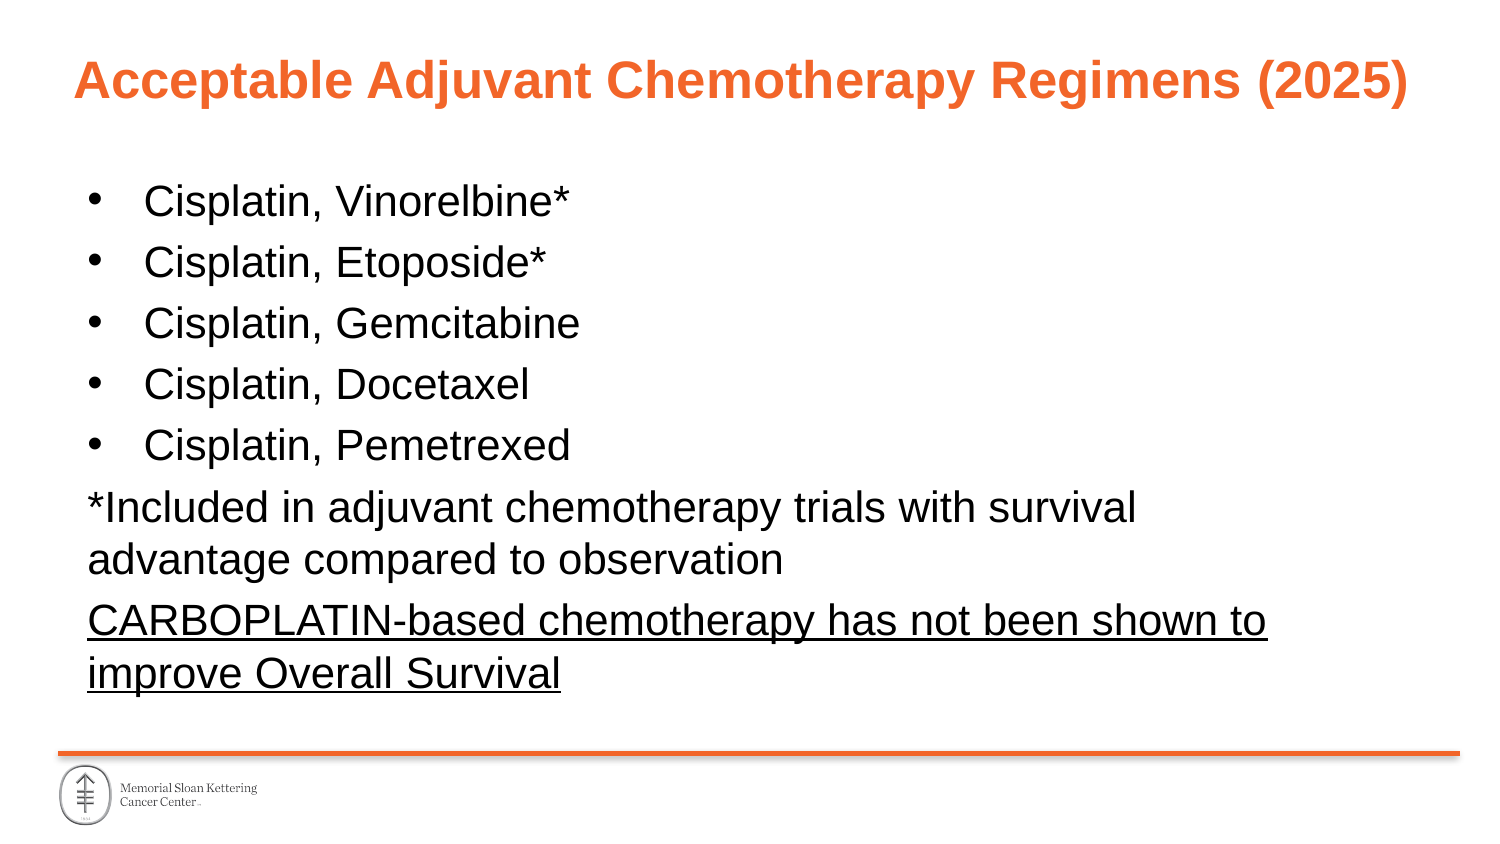

# Acceptable Adjuvant Chemotherapy Regimens (2025)
Cisplatin, Vinorelbine*
Cisplatin, Etoposide*
Cisplatin, Gemcitabine
Cisplatin, Docetaxel
Cisplatin, Pemetrexed
*Included in adjuvant chemotherapy trials with survival advantage compared to observation
CARBOPLATIN-based chemotherapy has not been shown to improve Overall Survival